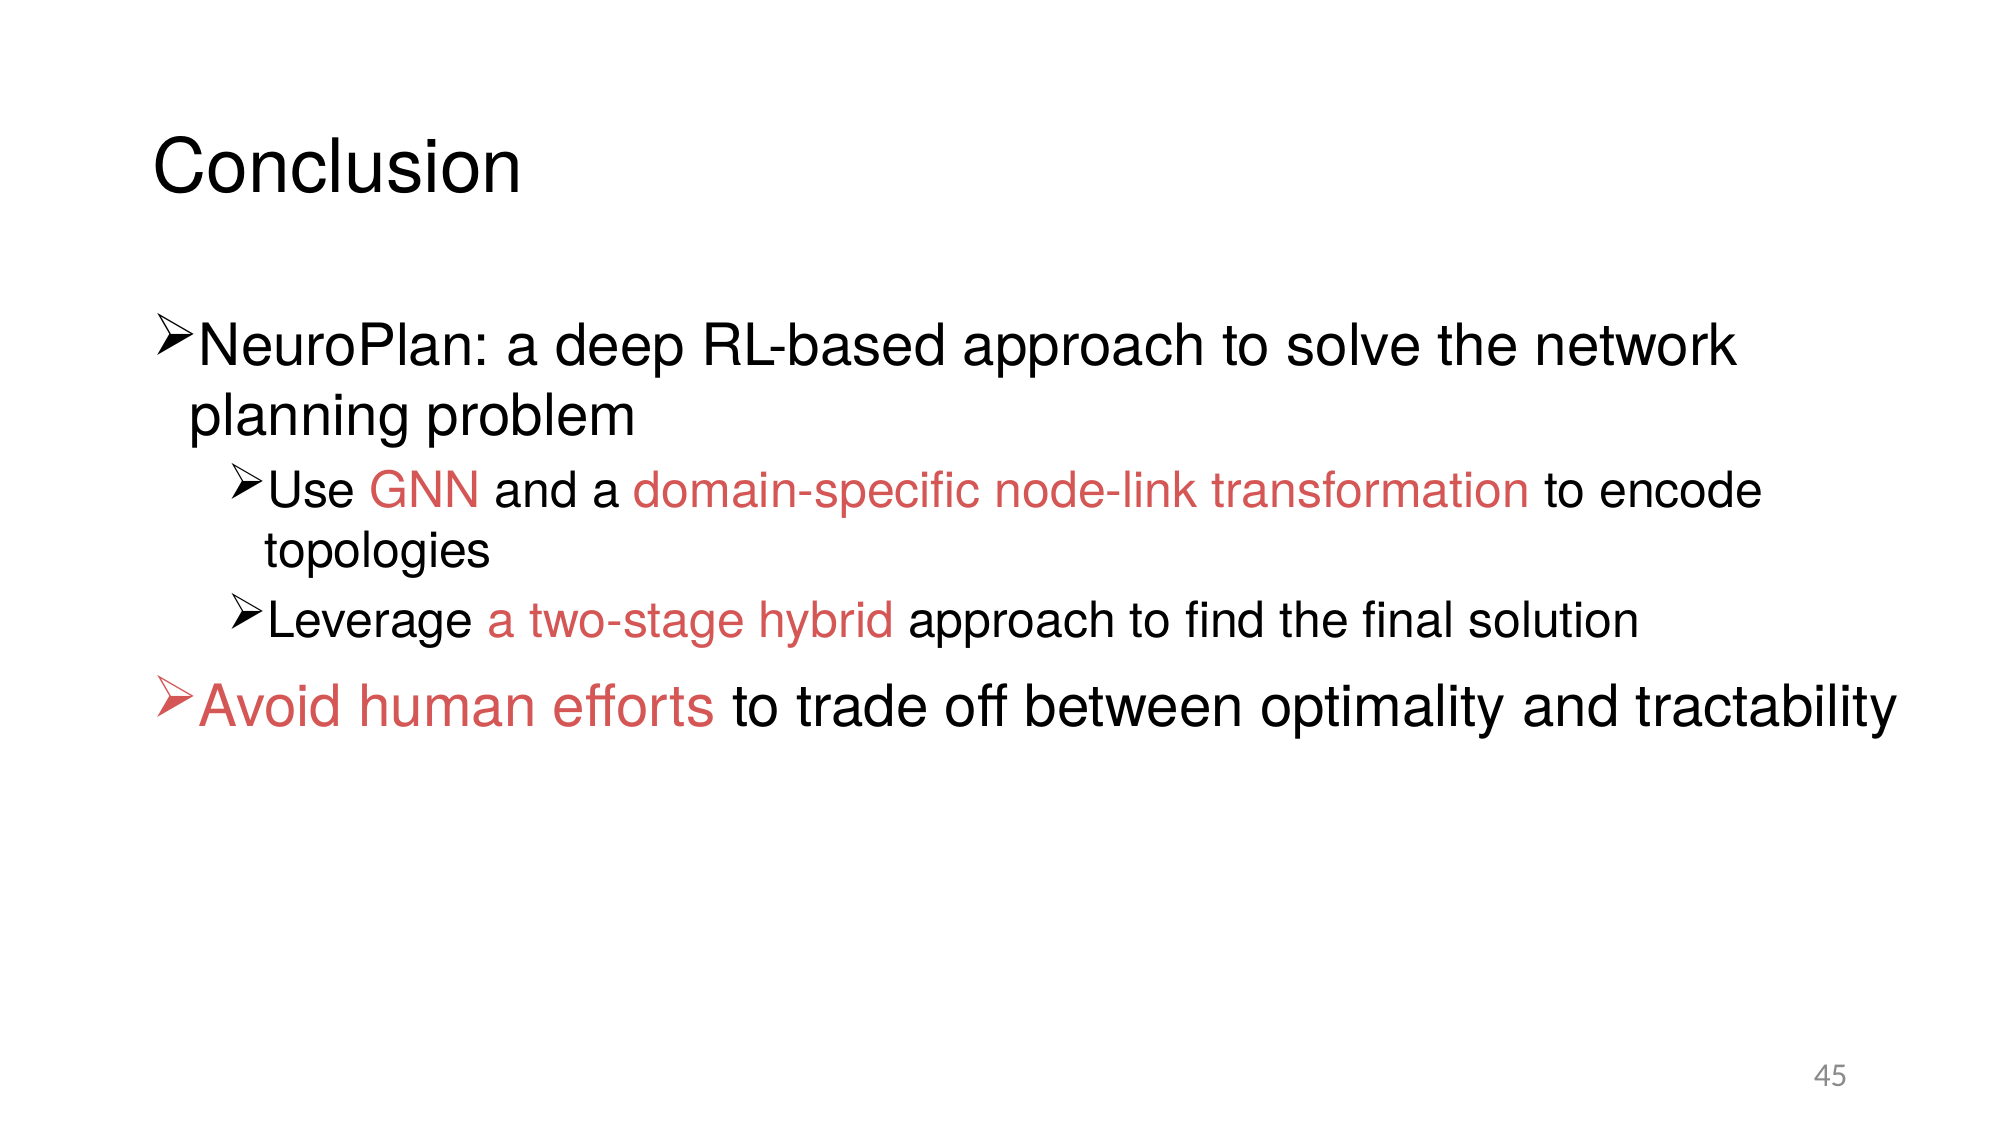

# Conclusion
NeuroPlan: a deep RL-based approach to solve the network planning problem
Use GNN and a domain-specific node-link transformation to encode topologies
Leverage a two-stage hybrid approach to find the final solution
Avoid human efforts to trade off between optimality and tractability
45